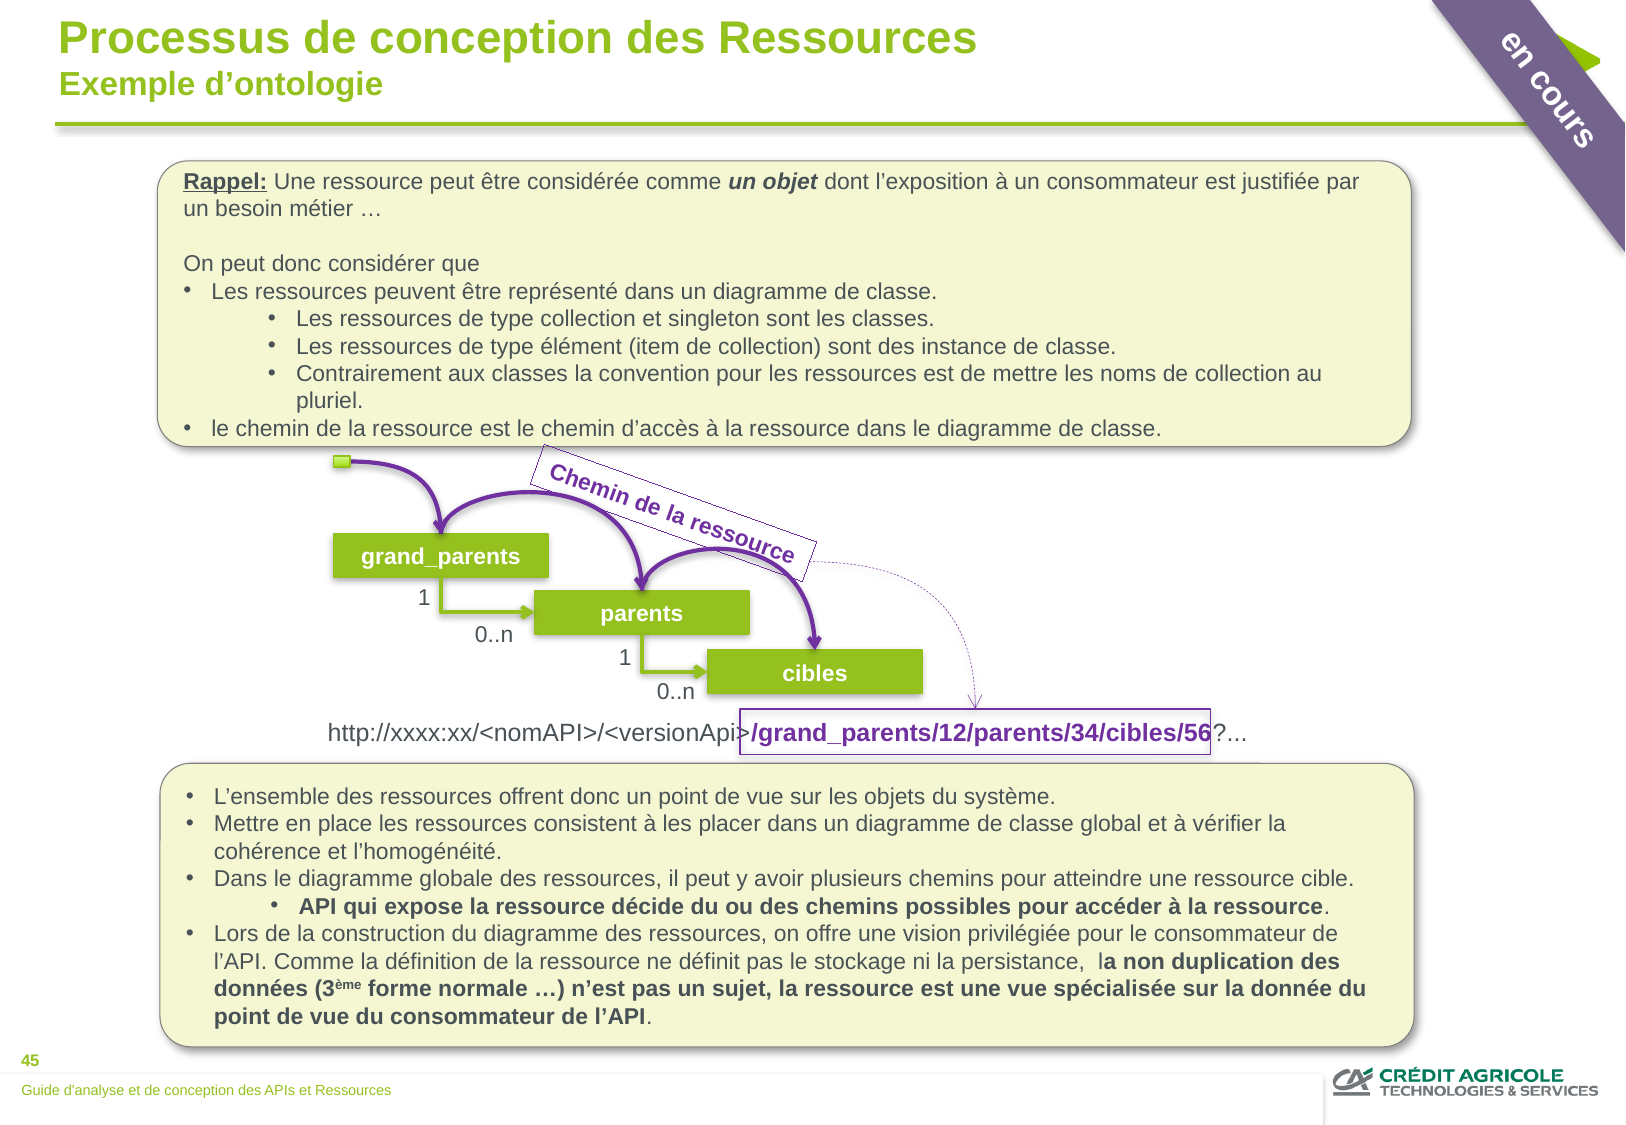

en cours
Processus de conception des Ressources
Exemple d’ontologie
Rappel: Une ressource peut être considérée comme un objet dont l’exposition à un consommateur est justifiée par un besoin métier …

On peut donc considérer que
Les ressources peuvent être représenté dans un diagramme de classe.
Les ressources de type collection et singleton sont les classes.
Les ressources de type élément (item de collection) sont des instance de classe.
Contrairement aux classes la convention pour les ressources est de mettre les noms de collection au pluriel.
le chemin de la ressource est le chemin d’accès à la ressource dans le diagramme de classe.

Chemin de la ressource
grand_parents
1
parents
0..n
1
cibles
0..n
http://xxxx:xx/<nomAPI>/<versionApi>/grand_parents/12/parents/34/cibles/56?...

L’ensemble des ressources offrent donc un point de vue sur les objets du système.
Mettre en place les ressources consistent à les placer dans un diagramme de classe global et à vérifier la cohérence et l’homogénéité.
Dans le diagramme globale des ressources, il peut y avoir plusieurs chemins pour atteindre une ressource cible.
API qui expose la ressource décide du ou des chemins possibles pour accéder à la ressource.
Lors de la construction du diagramme des ressources, on offre une vision privilégiée pour le consommateur de l’API. Comme la définition de la ressource ne définit pas le stockage ni la persistance,  la non duplication des données (3ème forme normale …) n’est pas un sujet, la ressource est une vue spécialisée sur la donnée du point de vue du consommateur de l’API.

Guide d'analyse et de conception des APIs et Ressources